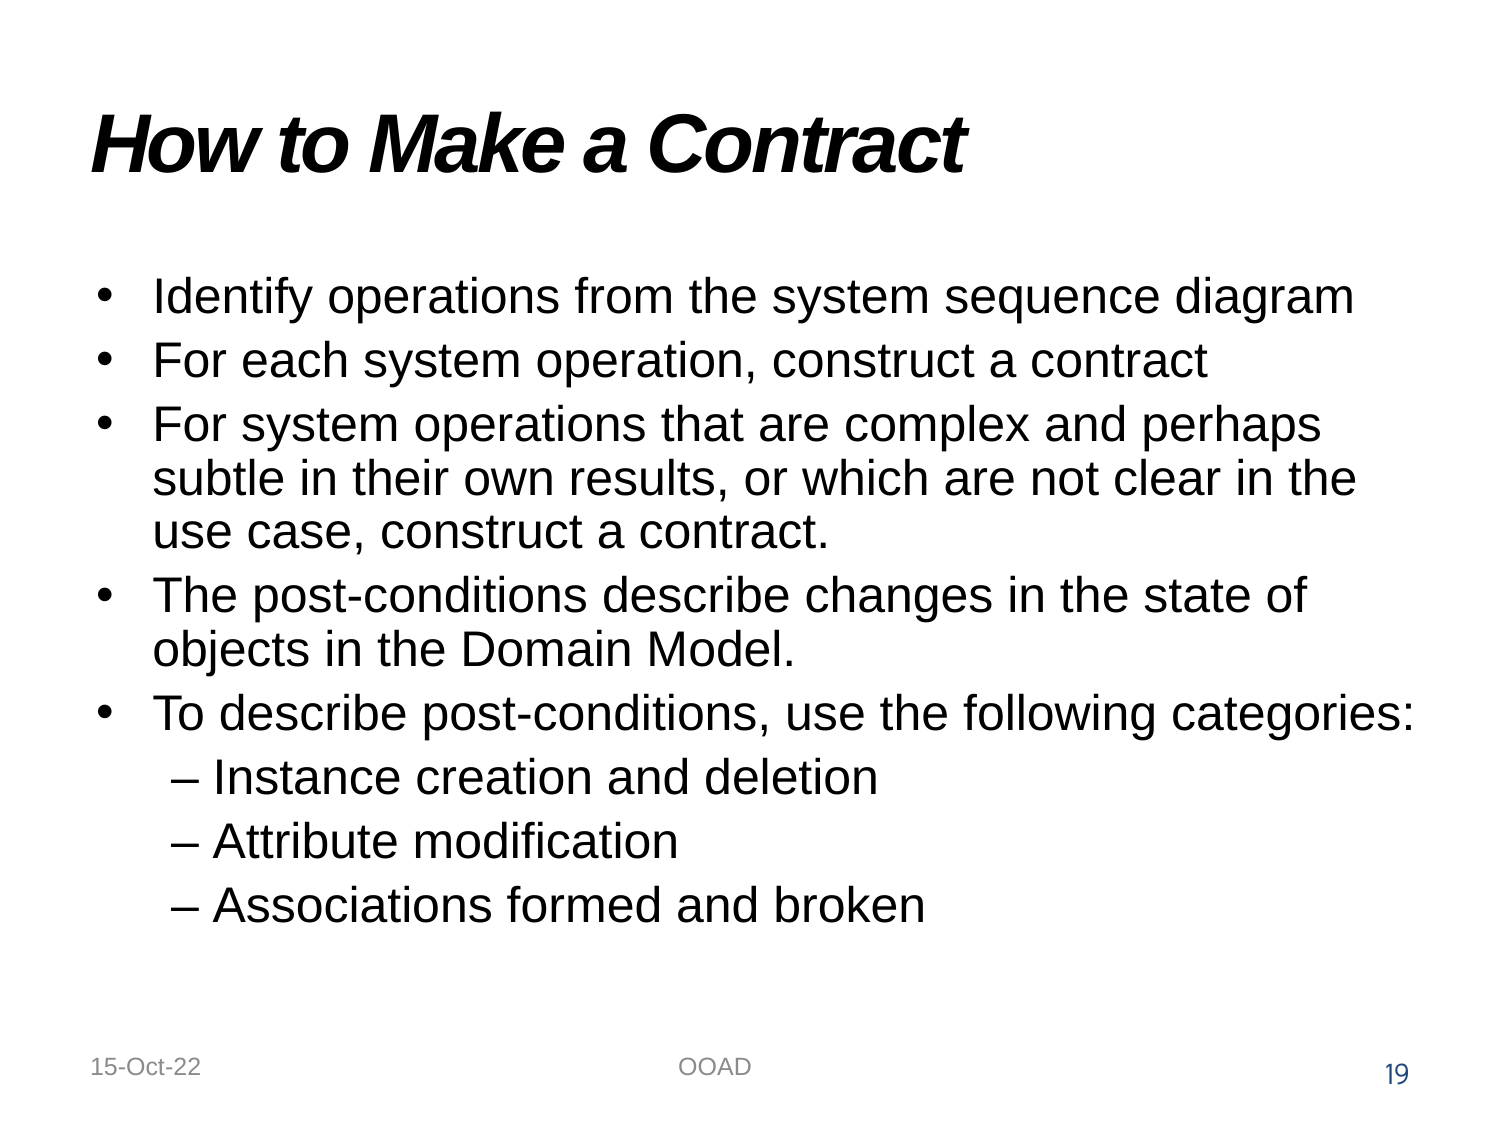

# How to Make a Contract
Identify operations from the system sequence diagram
For each system operation, construct a contract
For system operations that are complex and perhaps subtle in their own results, or which are not clear in the use case, construct a contract.
The post-conditions describe changes in the state of objects in the Domain Model.
To describe post-conditions, use the following categories:
– Instance creation and deletion
– Attribute modification
– Associations formed and broken

15-Oct-22
OOAD
19